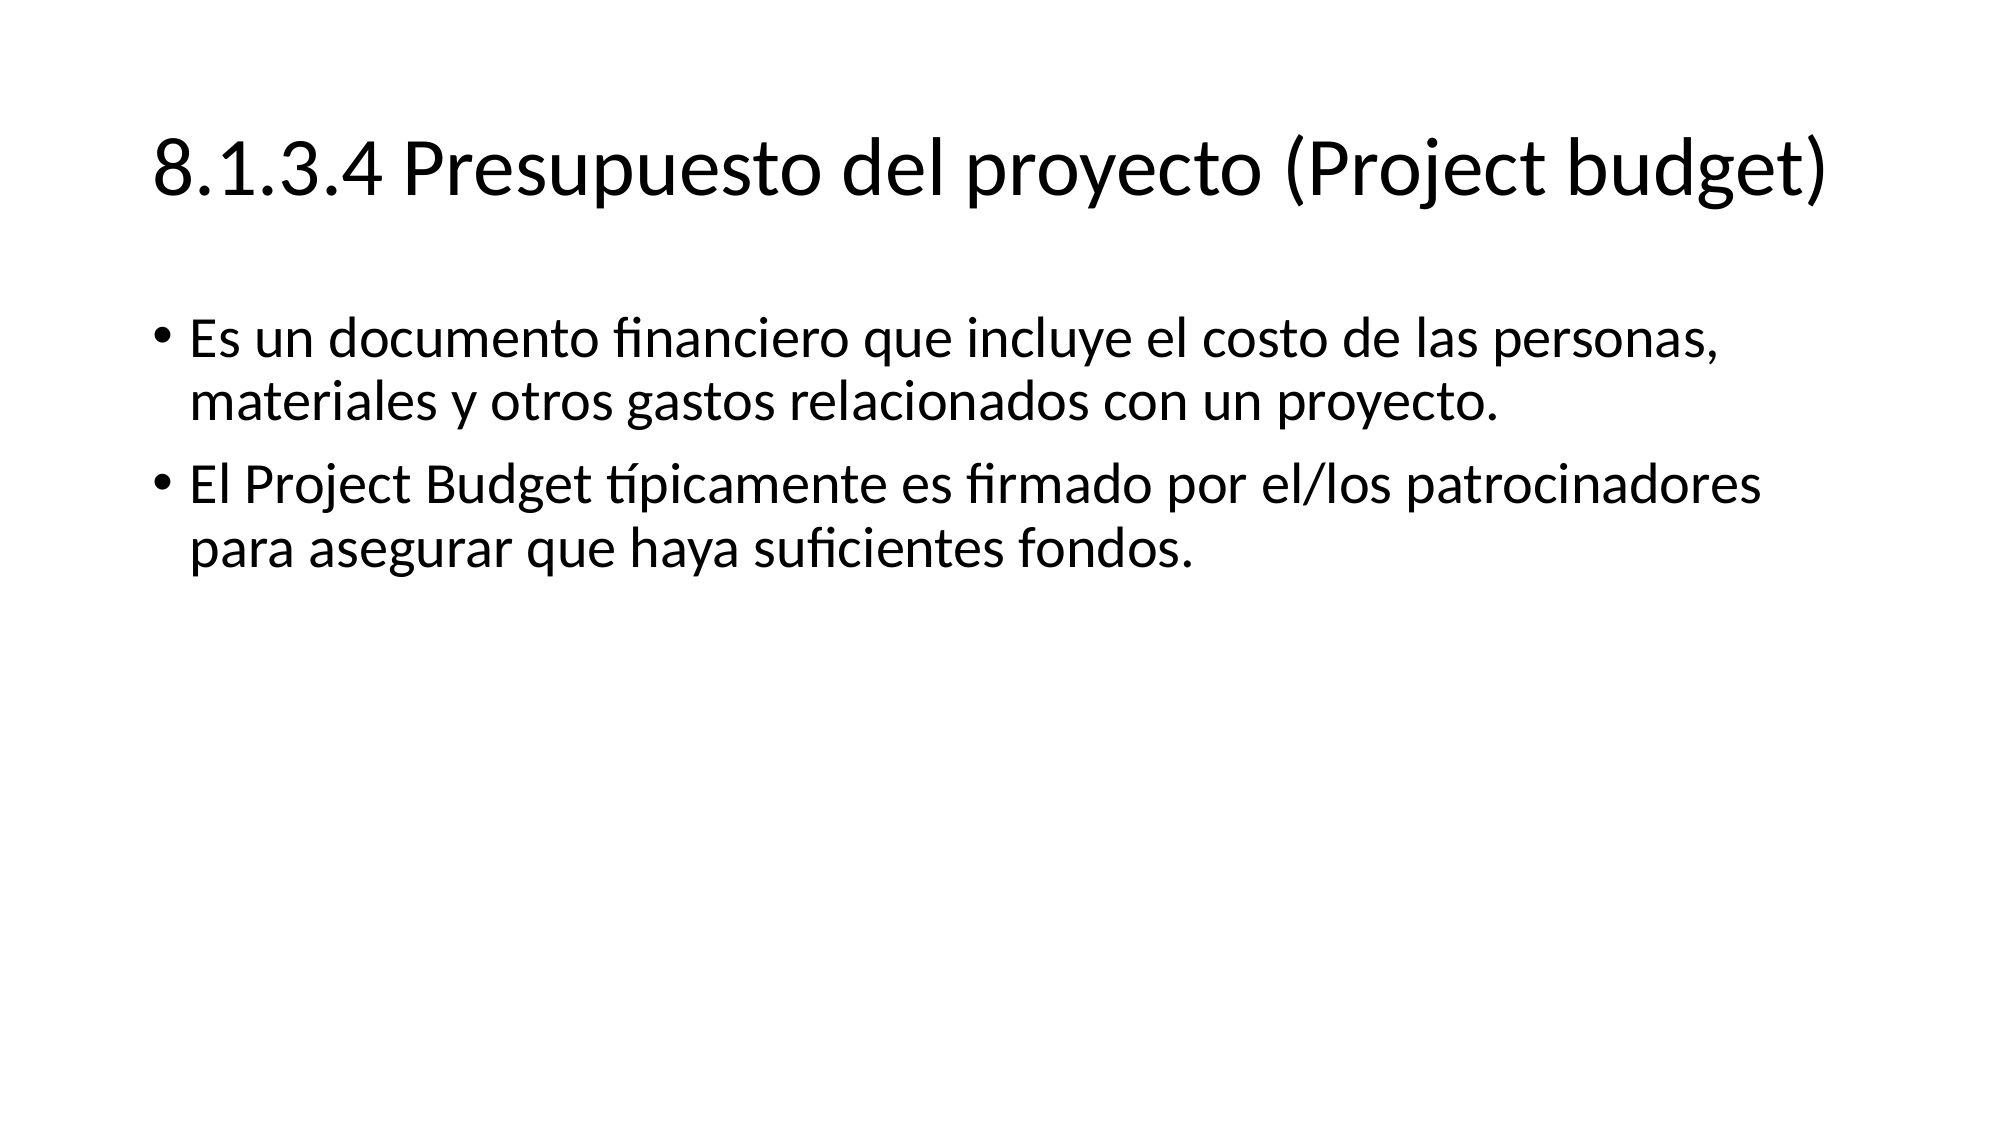

# 8.1.3.4 Presupuesto del proyecto (Project budget)
Es un documento financiero que incluye el costo de las personas, materiales y otros gastos relacionados con un proyecto.
El Project Budget típicamente es firmado por el/los patrocinadores para asegurar que haya suficientes fondos.